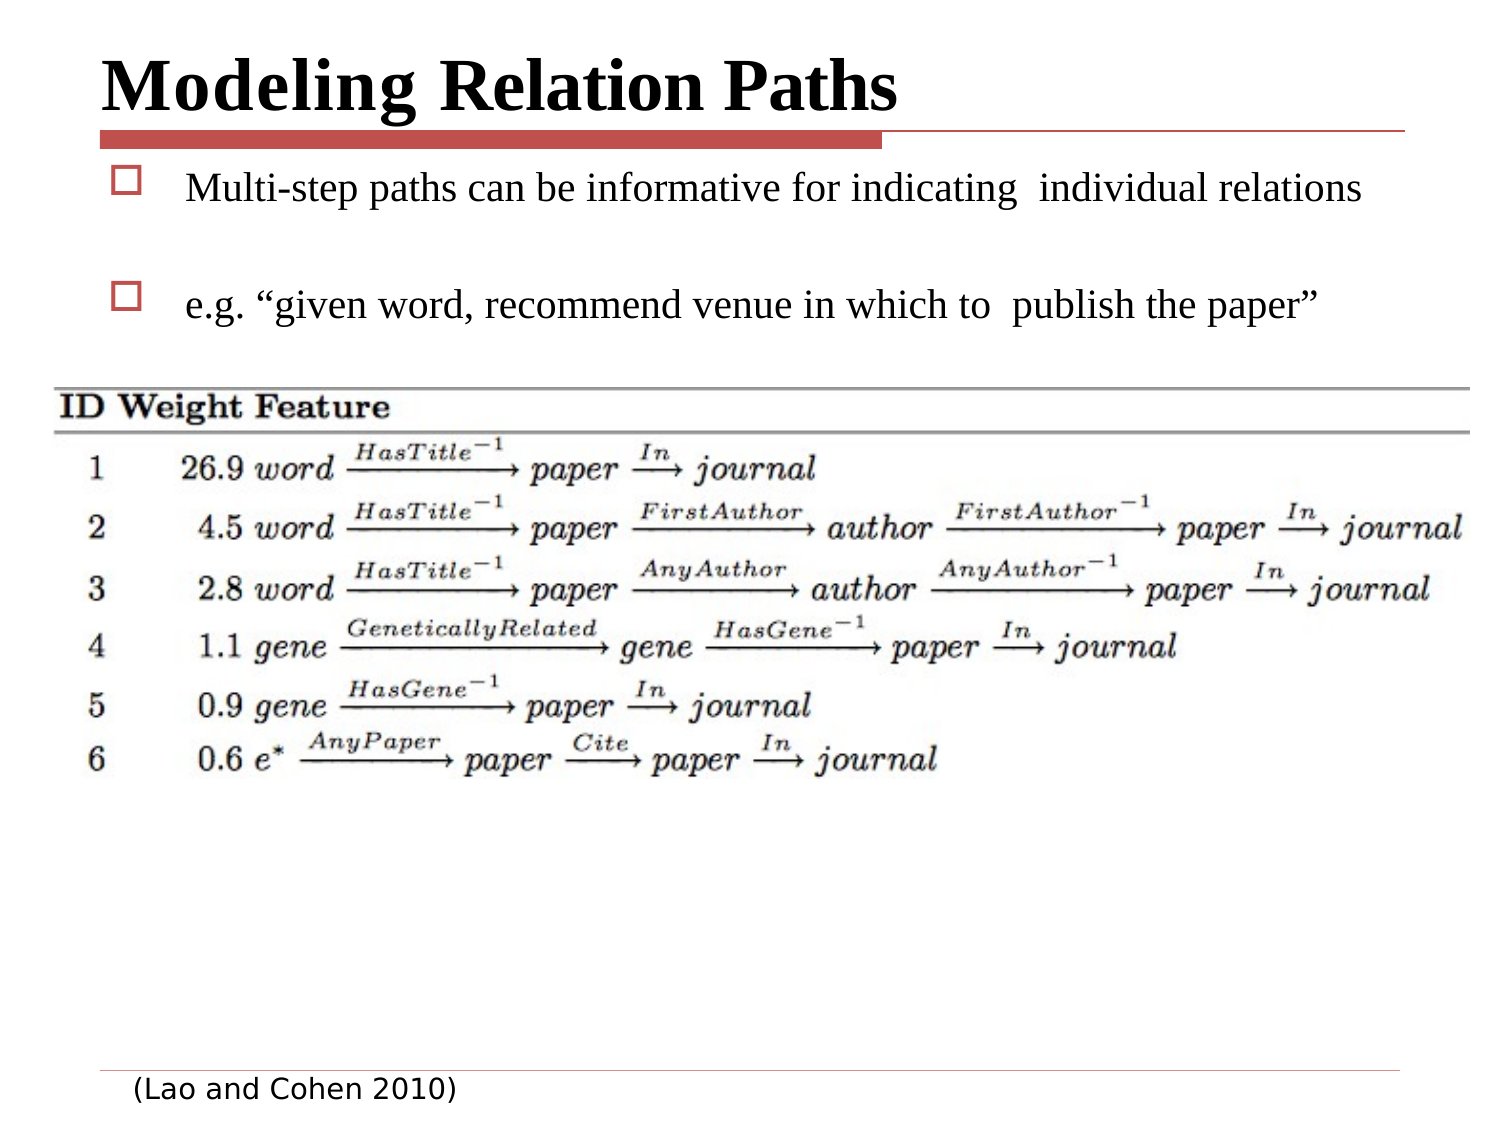

# Modeling Relation Paths
Multi-step paths can be informative for indicating  individual relations

e.g. “given word, recommend venue in which to  publish the paper”

(Lao and Cohen 2010)